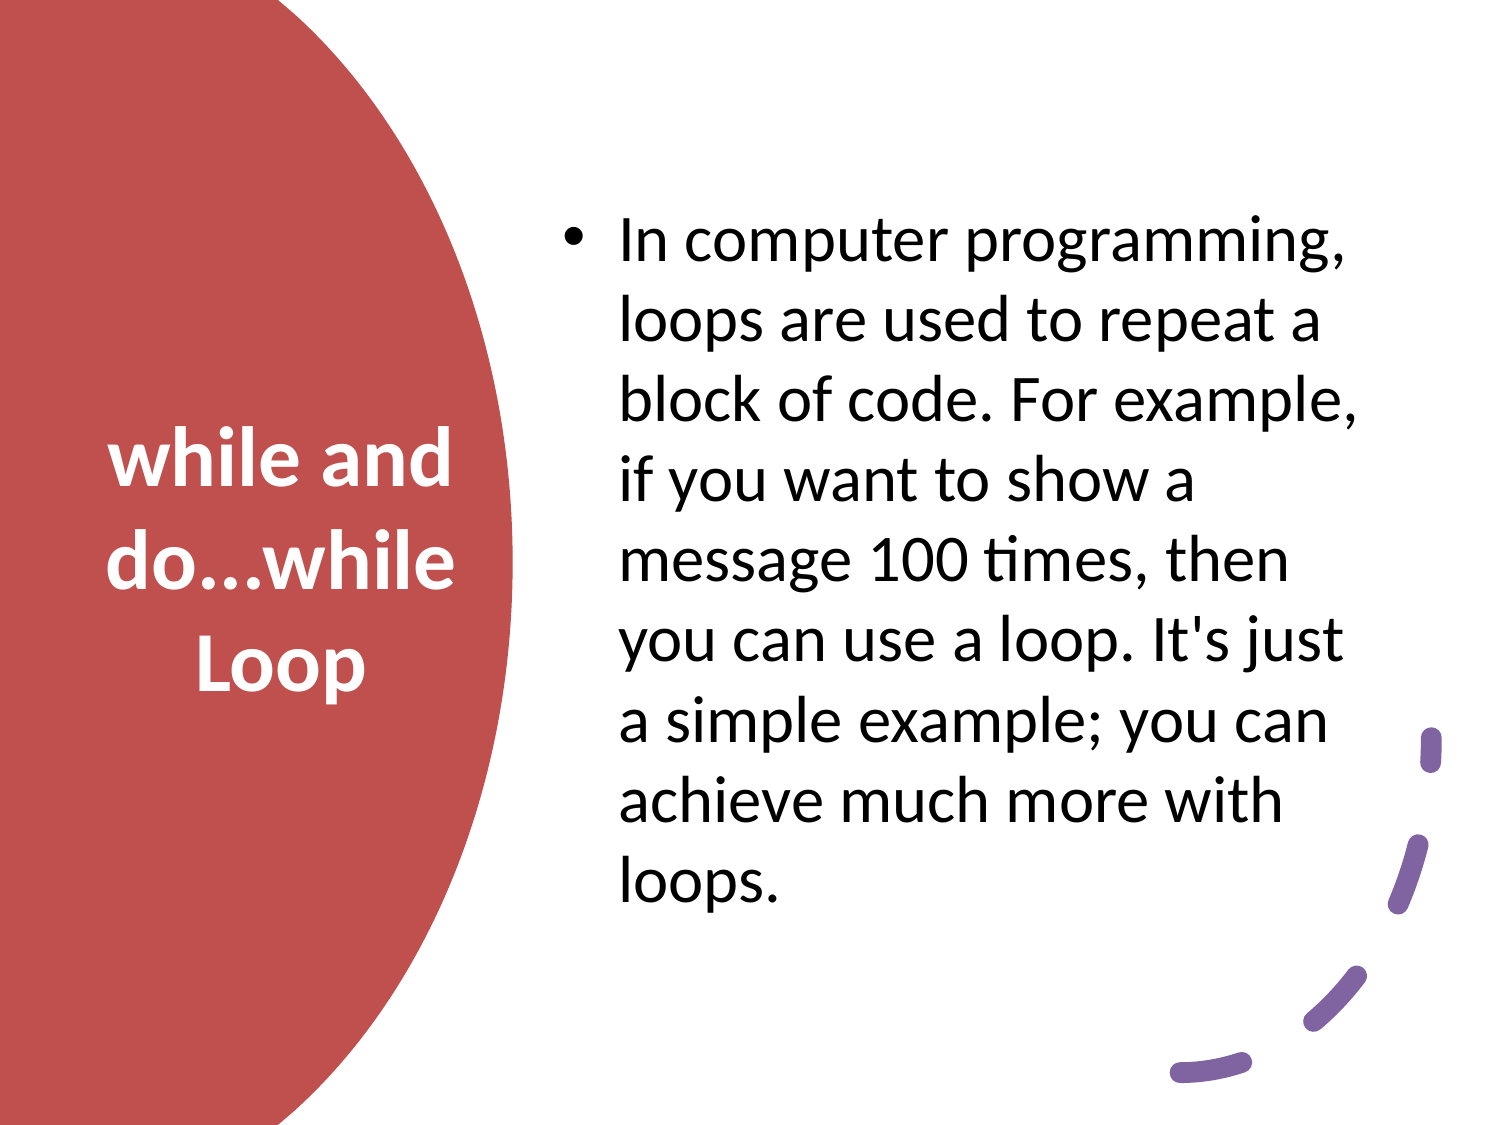

In computer programming, loops are used to repeat a block of code. For example, if you want to show a message 100 times, then you can use a loop. It's just a simple example; you can achieve much more with loops.
# while and do...while Loop